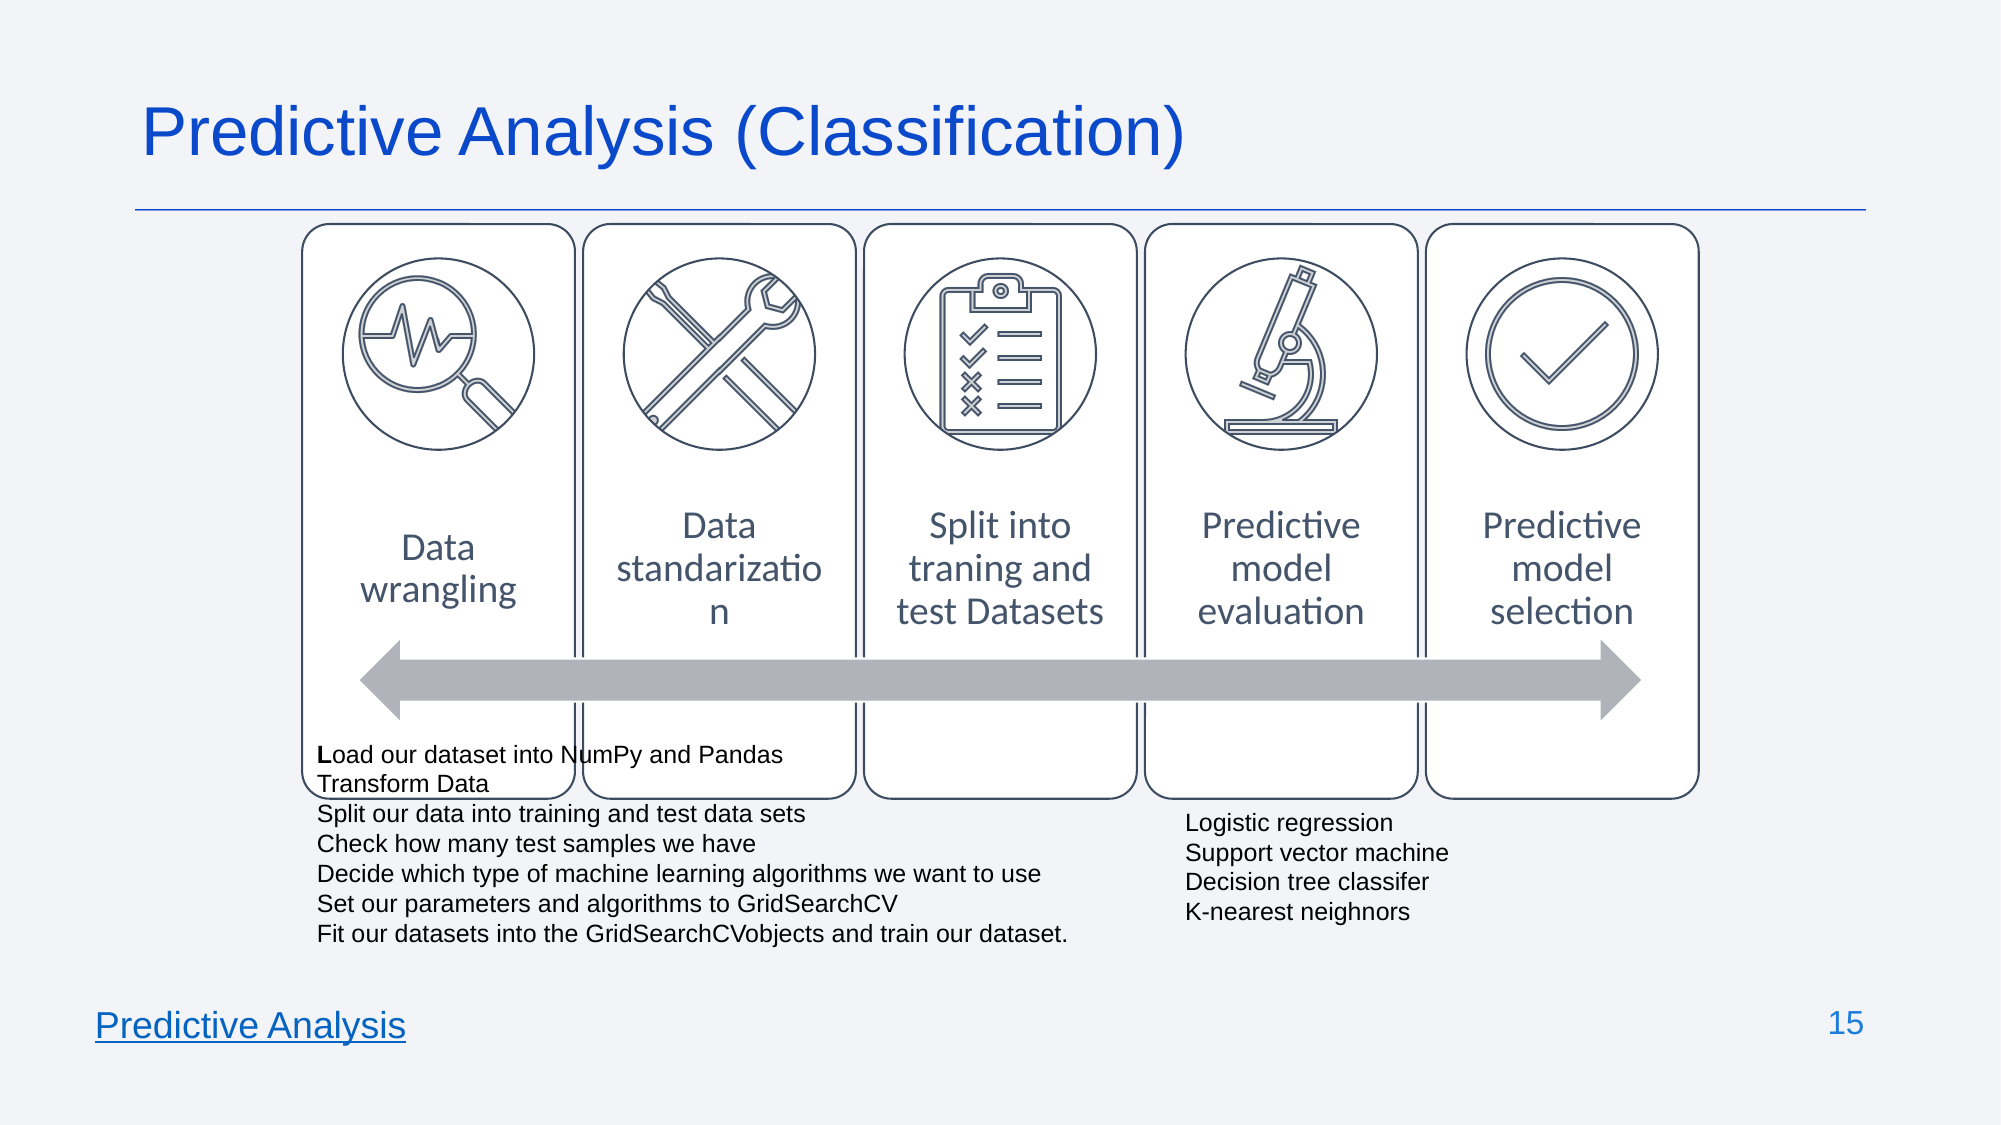

Predictive Analysis (Classification)
Data wrangling
Data standarization
Split into traning and test Datasets
Predictive model evaluation
Predictive model selection
Load our dataset into NumPy and Pandas
Transform Data
Split our data into training and test data sets
Check how many test samples we have
Decide which type of machine learning algorithms we want to use
Set our parameters and algorithms to GridSearchCV
Fit our datasets into the GridSearchCVobjects and train our dataset.
Logistic regression
Support vector machine
Decision tree classifer
K-nearest neighnors
15
Predictive Analysis